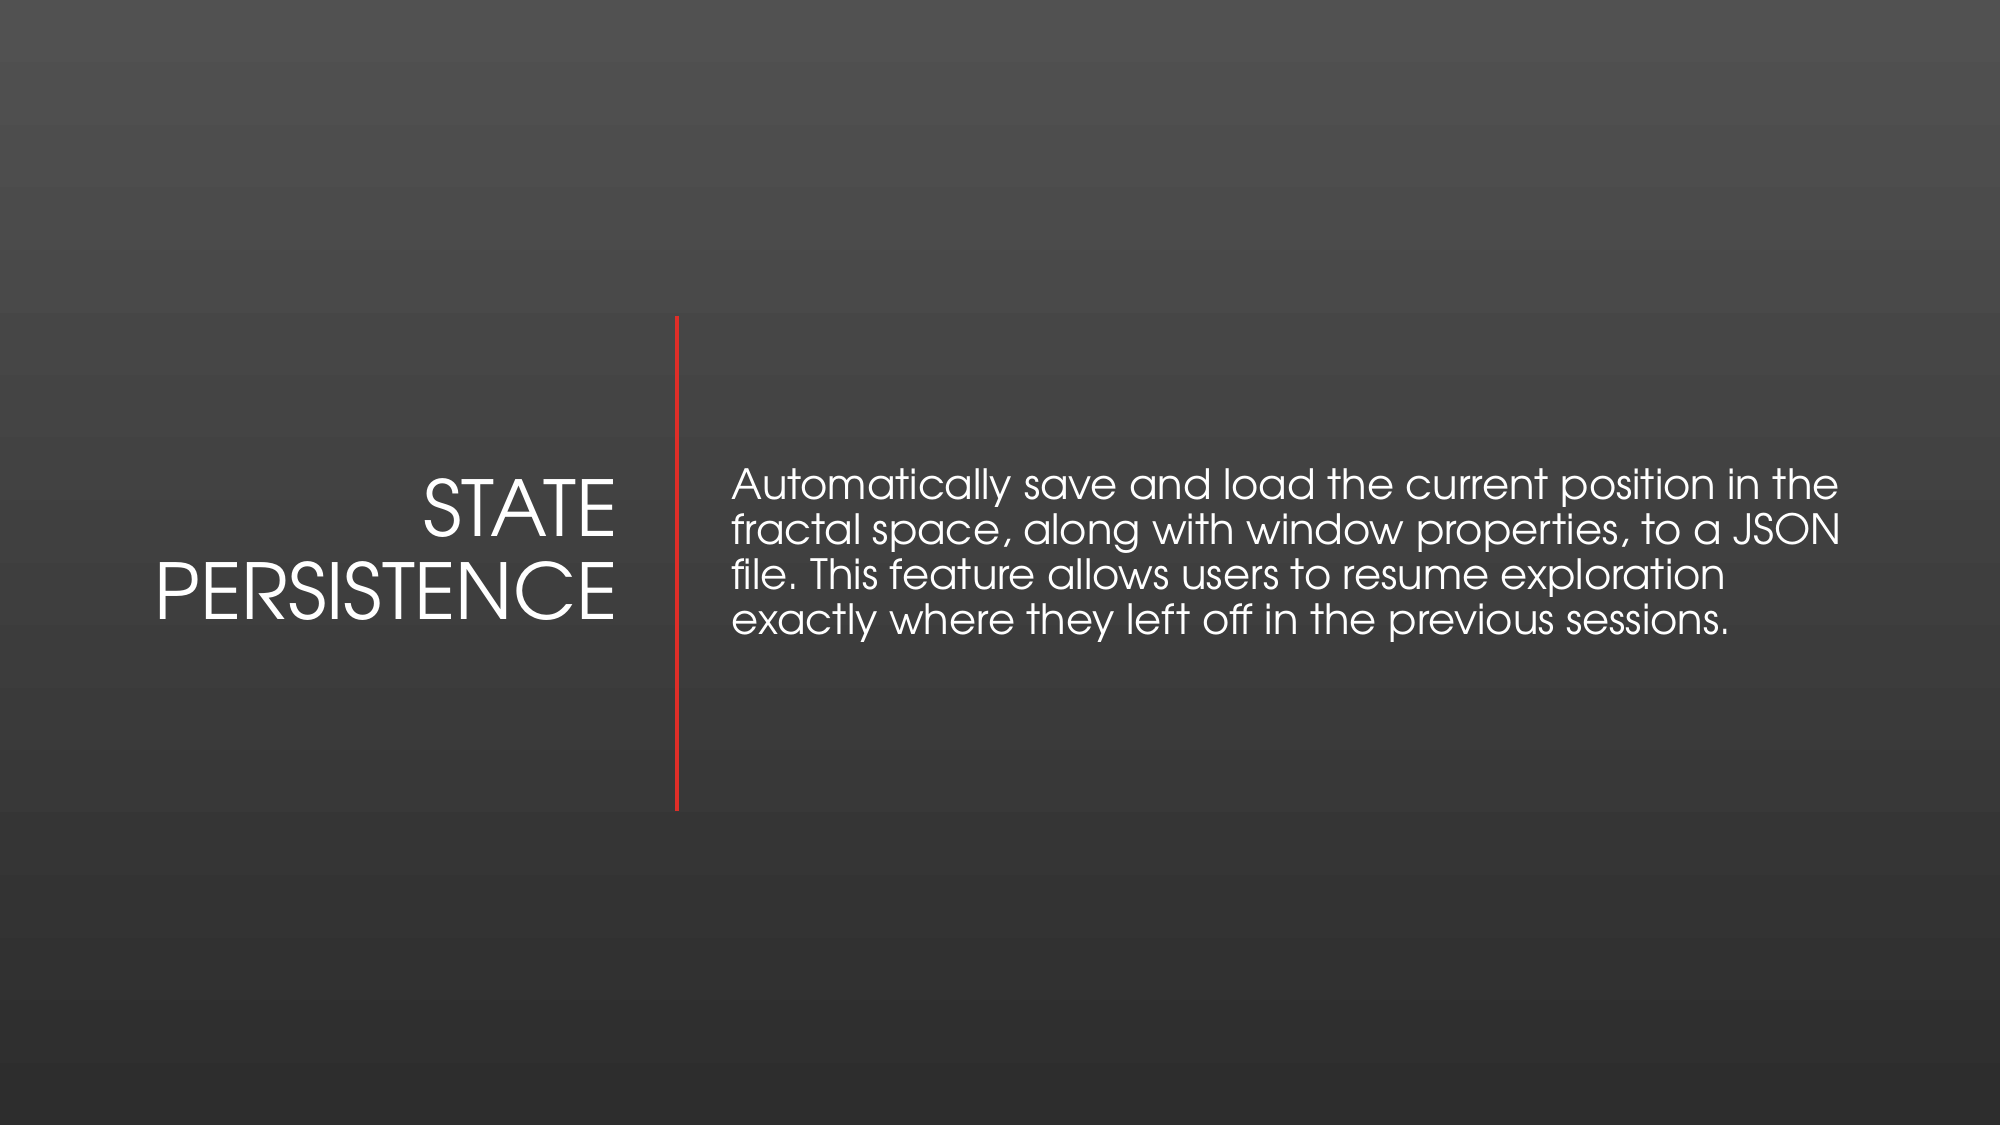

# State Persistence
Automatically save and load the current position in the fractal space, along with window properties, to a JSON file. This feature allows users to resume exploration exactly where they left off in the previous sessions.